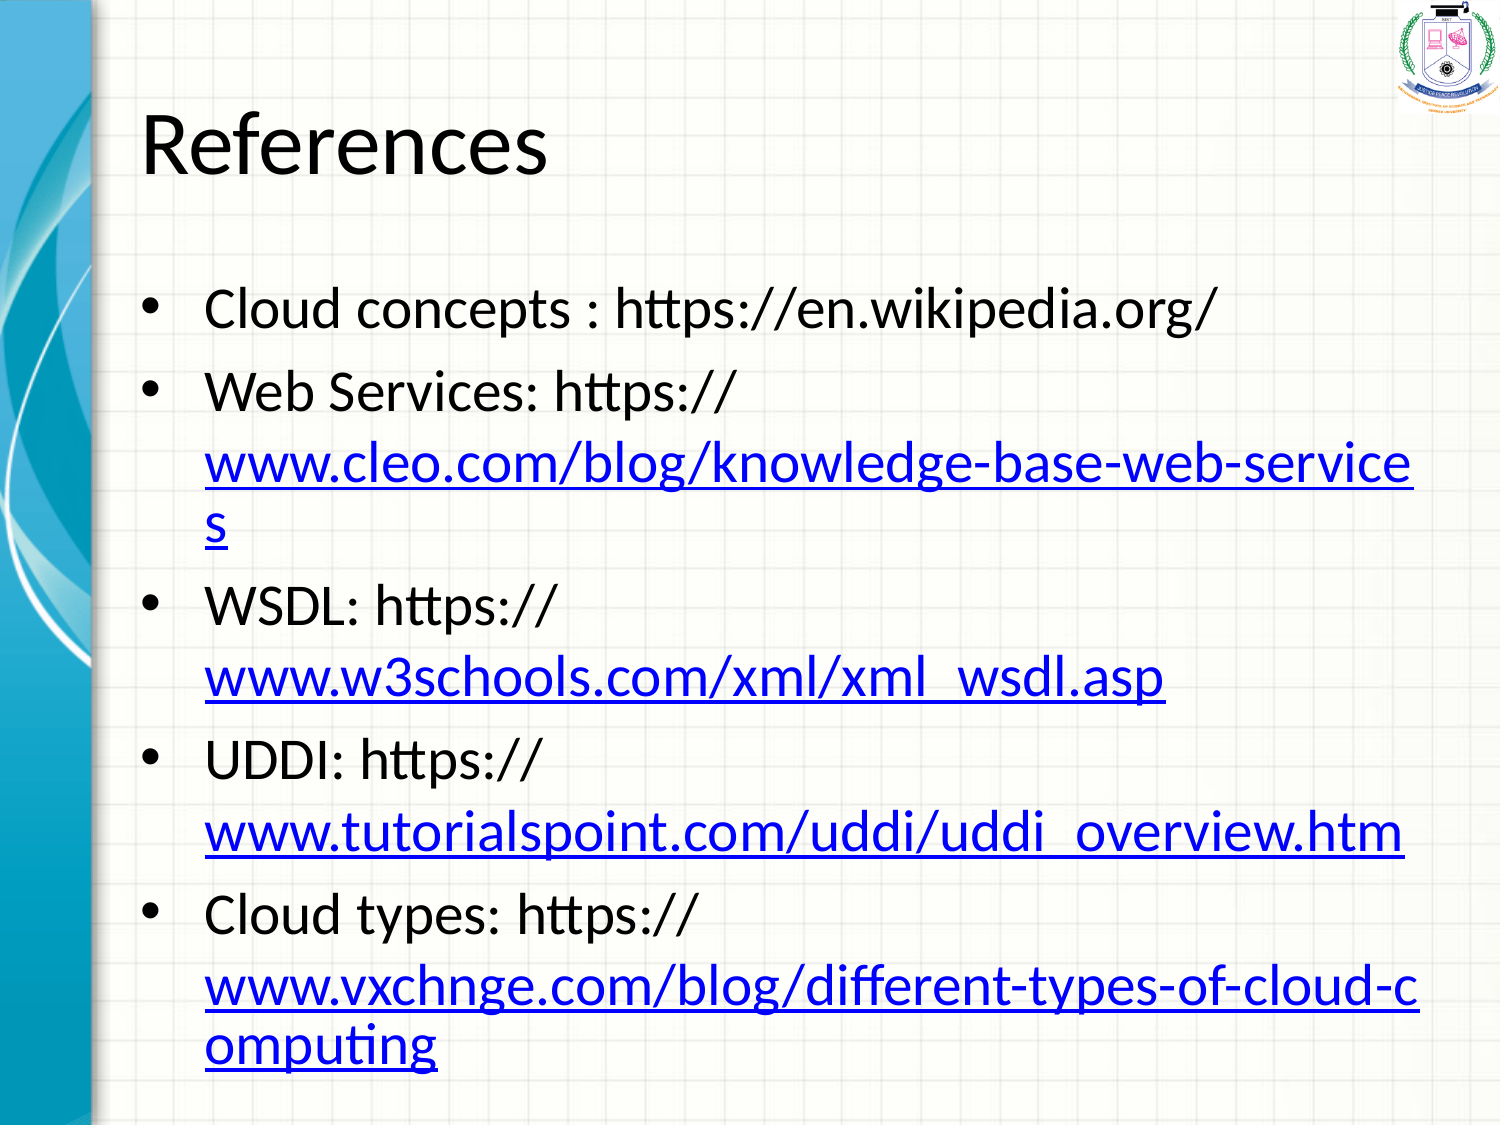

# References
Cloud concepts : https://en.wikipedia.org/
Web Services: https://www.cleo.com/blog/knowledge-base-web-services
WSDL: https://www.w3schools.com/xml/xml_wsdl.asp
UDDI: https://www.tutorialspoint.com/uddi/uddi_overview.htm
Cloud types: https://www.vxchnge.com/blog/different-types-of-cloud-computing